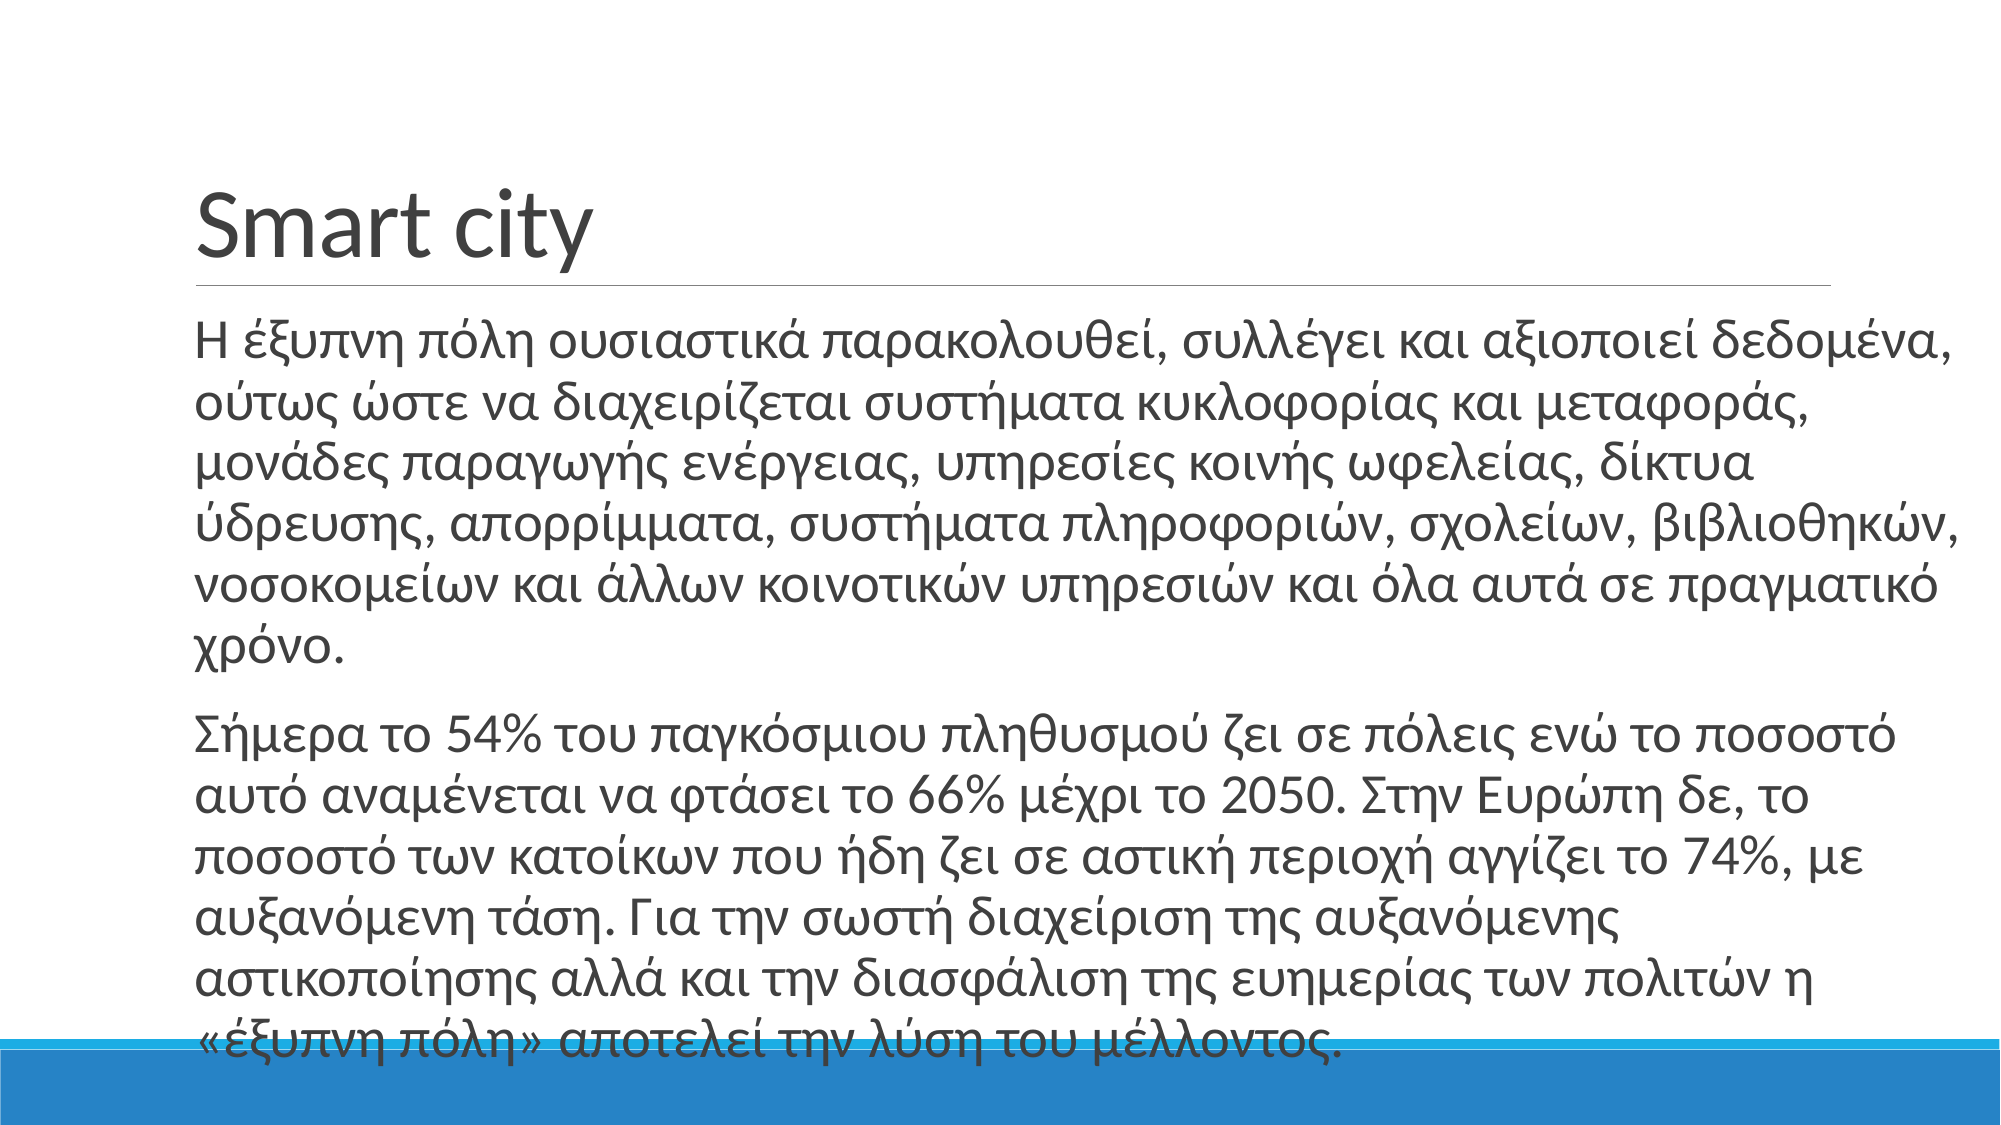

# Smart city
Η έξυπνη πόλη ουσιαστικά παρακολουθεί, συλλέγει και αξιοποιεί δεδομένα, ούτως ώστε να διαχειρίζεται συστήματα κυκλοφορίας και μεταφοράς, μονάδες παραγωγής ενέργειας, υπηρεσίες κοινής ωφελείας, δίκτυα ύδρευσης, απορρίμματα, συστήματα πληροφοριών, σχολείων, βιβλιοθηκών, νοσοκομείων και άλλων κοινοτικών υπηρεσιών και όλα αυτά σε πραγματικό χρόνο.
Σήμερα το 54% του παγκόσμιου πληθυσμού ζει σε πόλεις ενώ το ποσοστό αυτό αναμένεται να φτάσει το 66% μέχρι το 2050. Στην Ευρώπη δε, το ποσοστό των κατοίκων που ήδη ζει σε αστική περιοχή αγγίζει το 74%, με αυξανόμενη τάση. Για την σωστή διαχείριση της αυξανόμενης αστικοποίησης αλλά και την διασφάλιση της ευημερίας των πολιτών η «έξυπνη πόλη» αποτελεί την λύση του μέλλοντος.